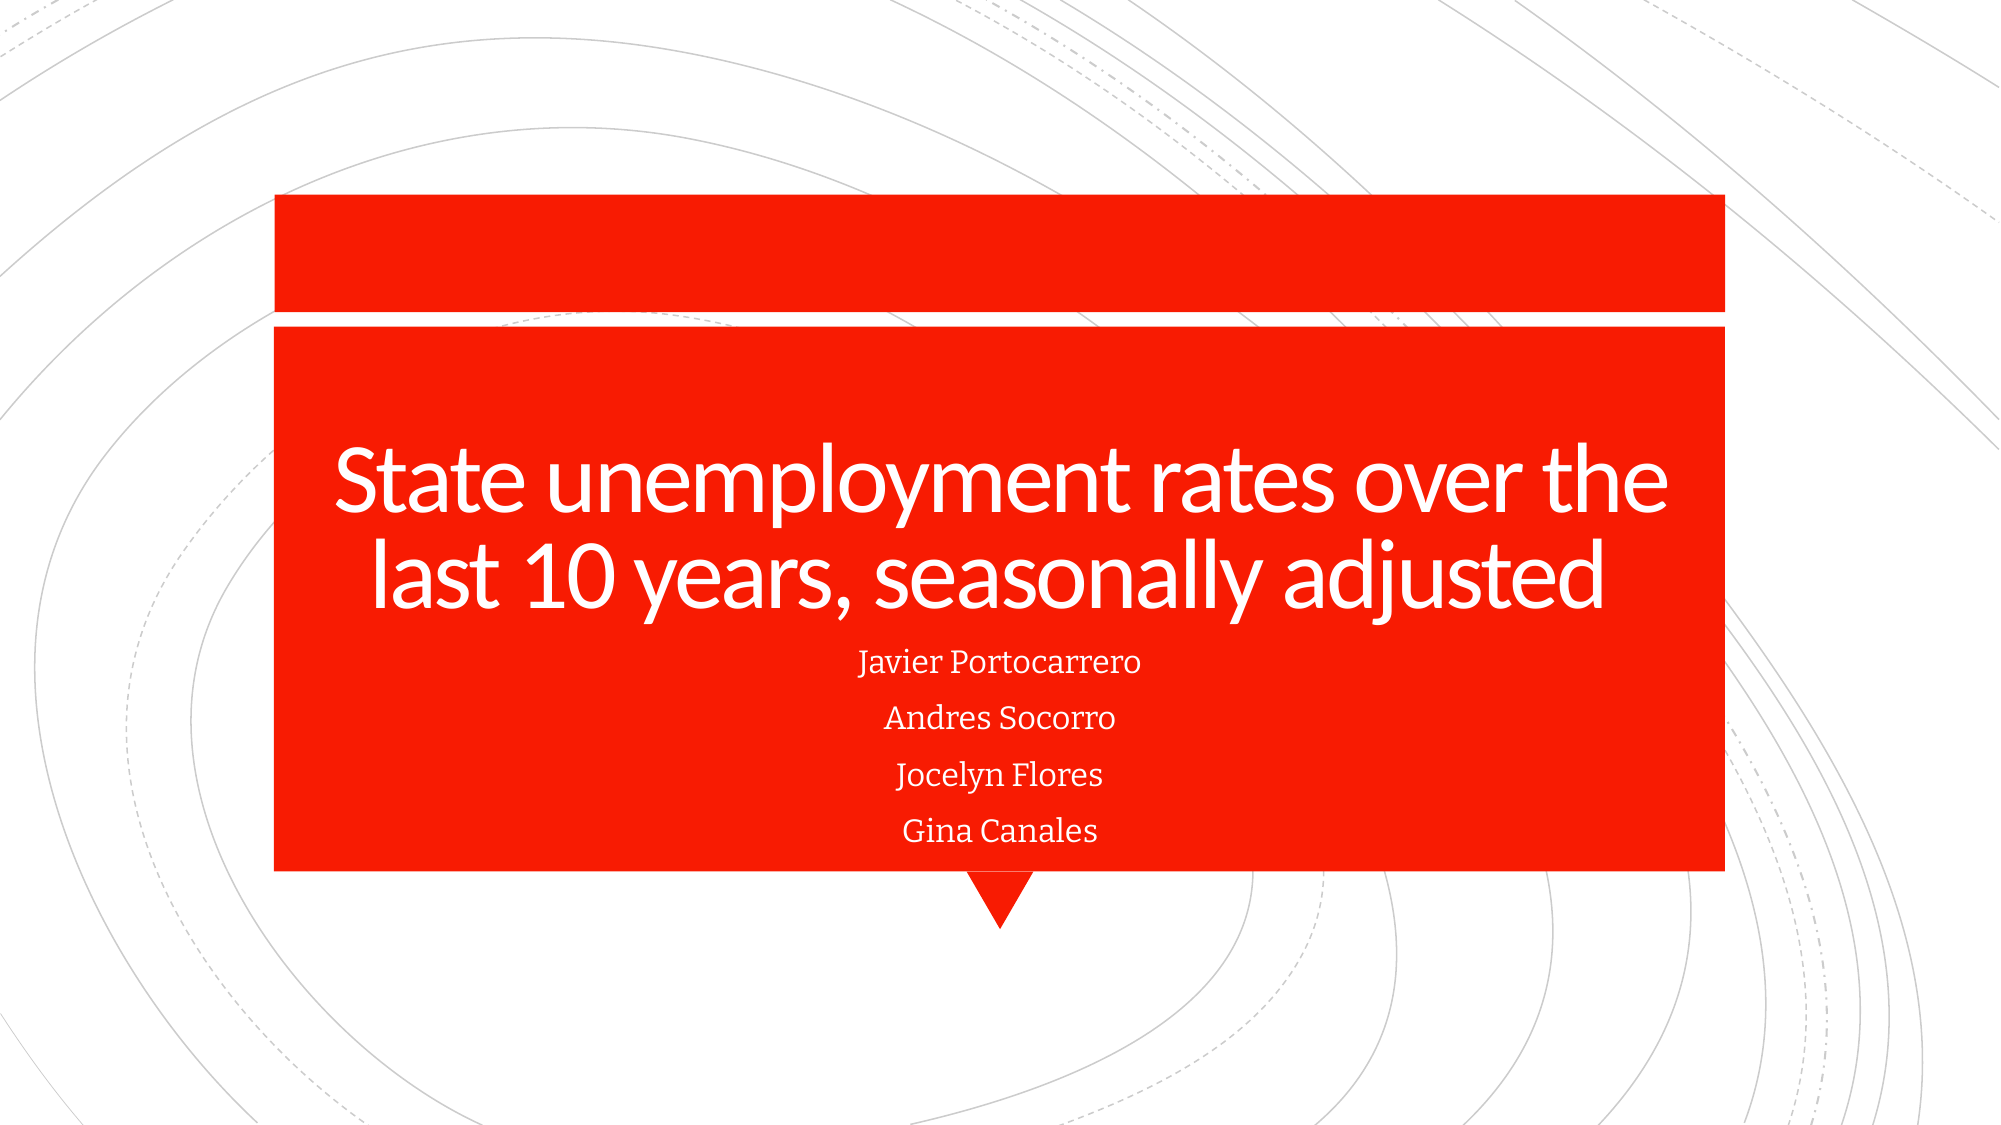

# State unemployment rates over the last 10 years, seasonally adjusted
Javier Portocarrero
Andres Socorro
Jocelyn Flores
Gina Canales